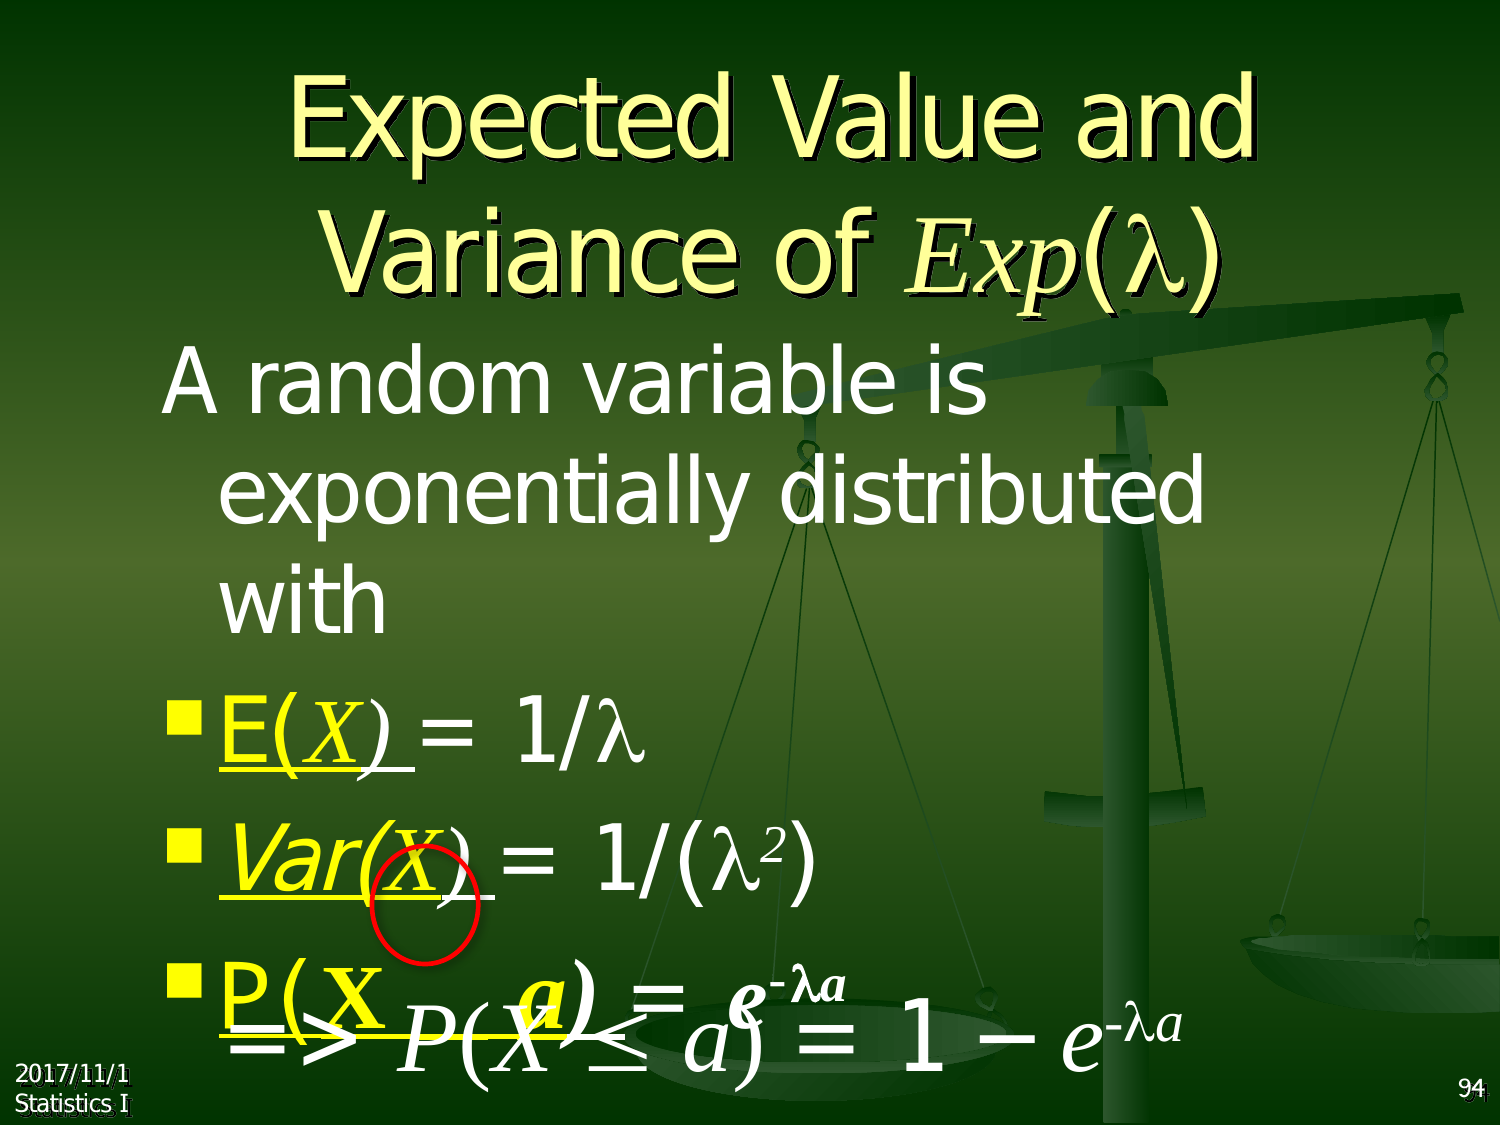

# Expected Value and Variance of Exp(λ)
A random variable is exponentially distributed with
E(X) = 1/λ
Var(X) = 1/(λ2)
P(X ≥ a) = e-λa

=> P(X ≤ a) = 1 – e-λa
2017/11/1
Statistics I
94